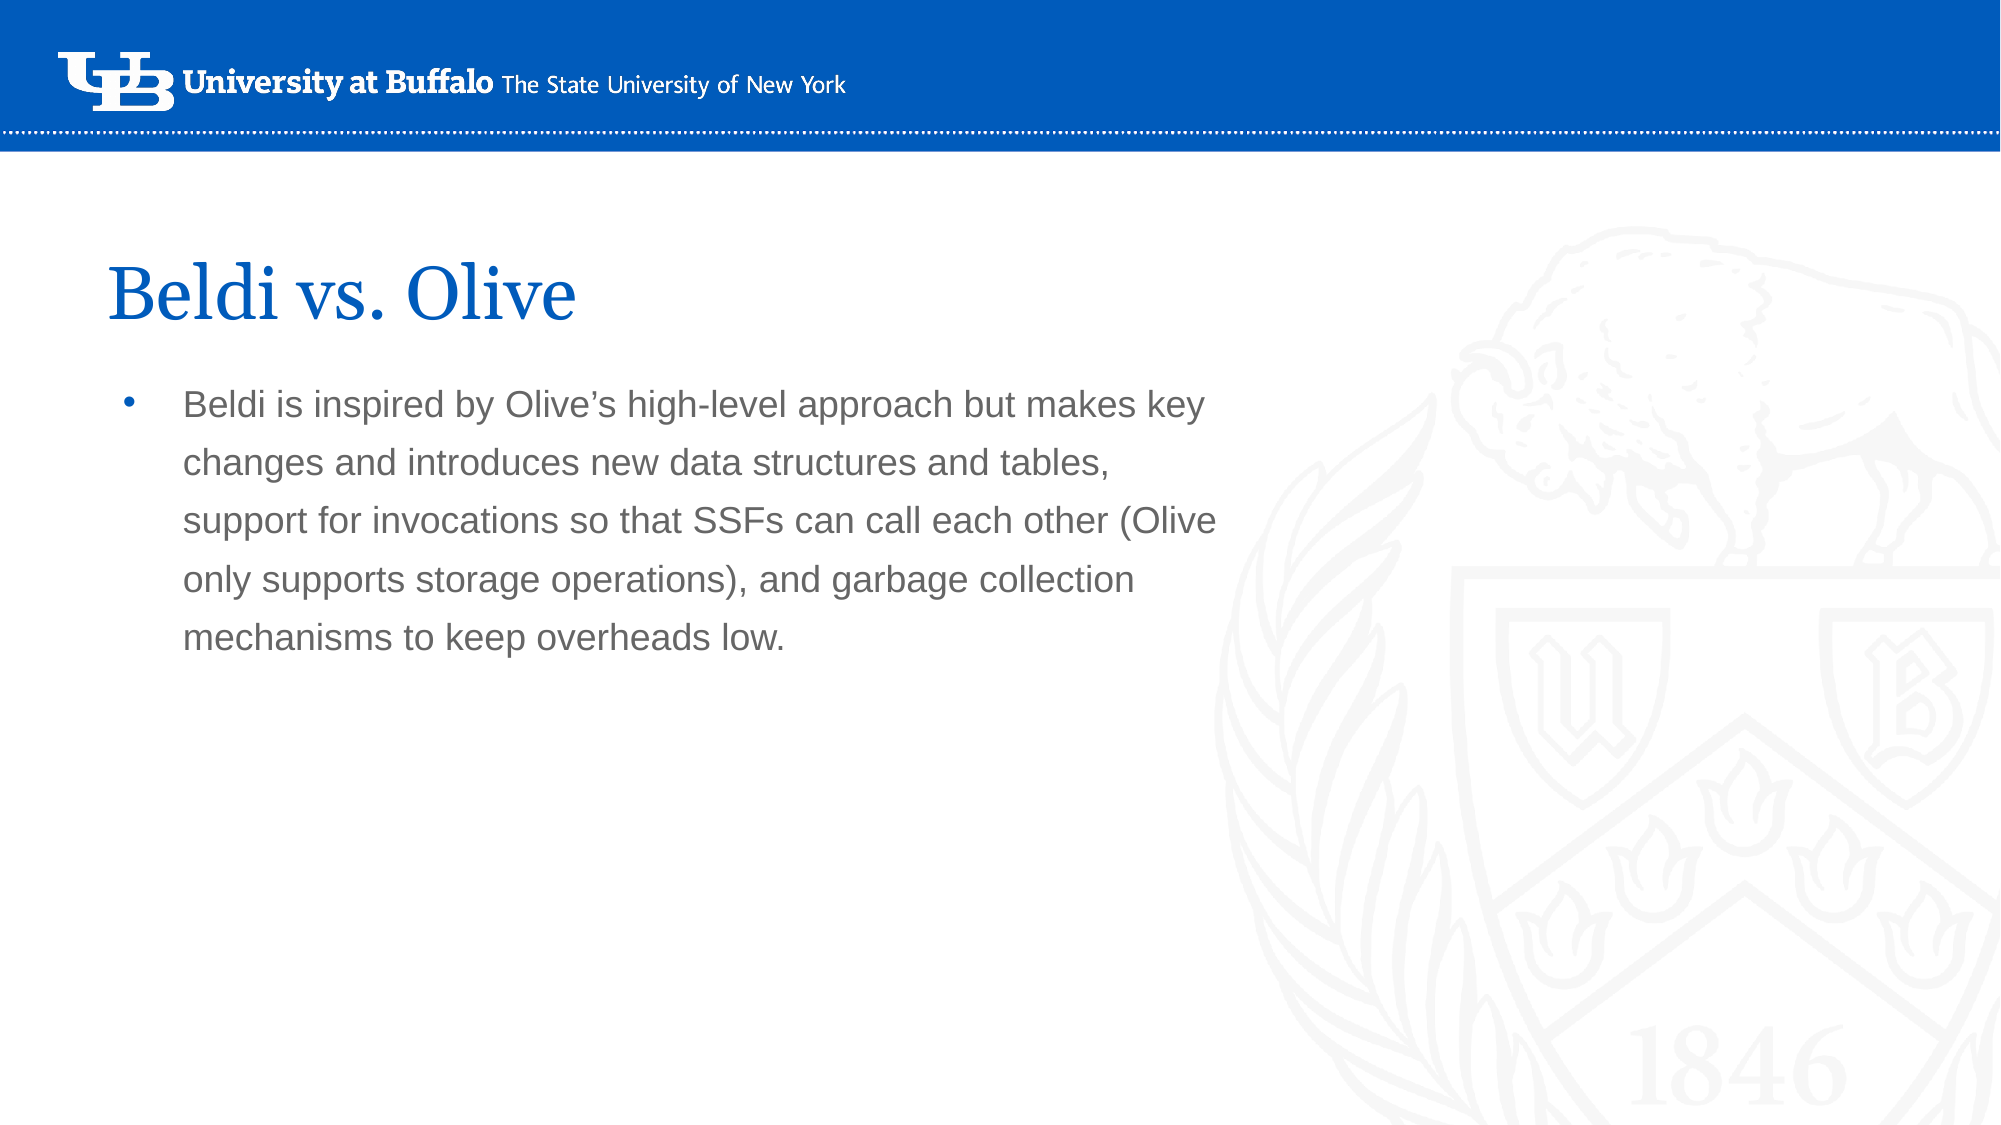

# Beldi vs. Olive
Beldi is inspired by Olive’s high-level approach but makes key changes and introduces new data structures and tables, support for invocations so that SSFs can call each other (Olive only supports storage operations), and garbage collection mechanisms to keep overheads low.